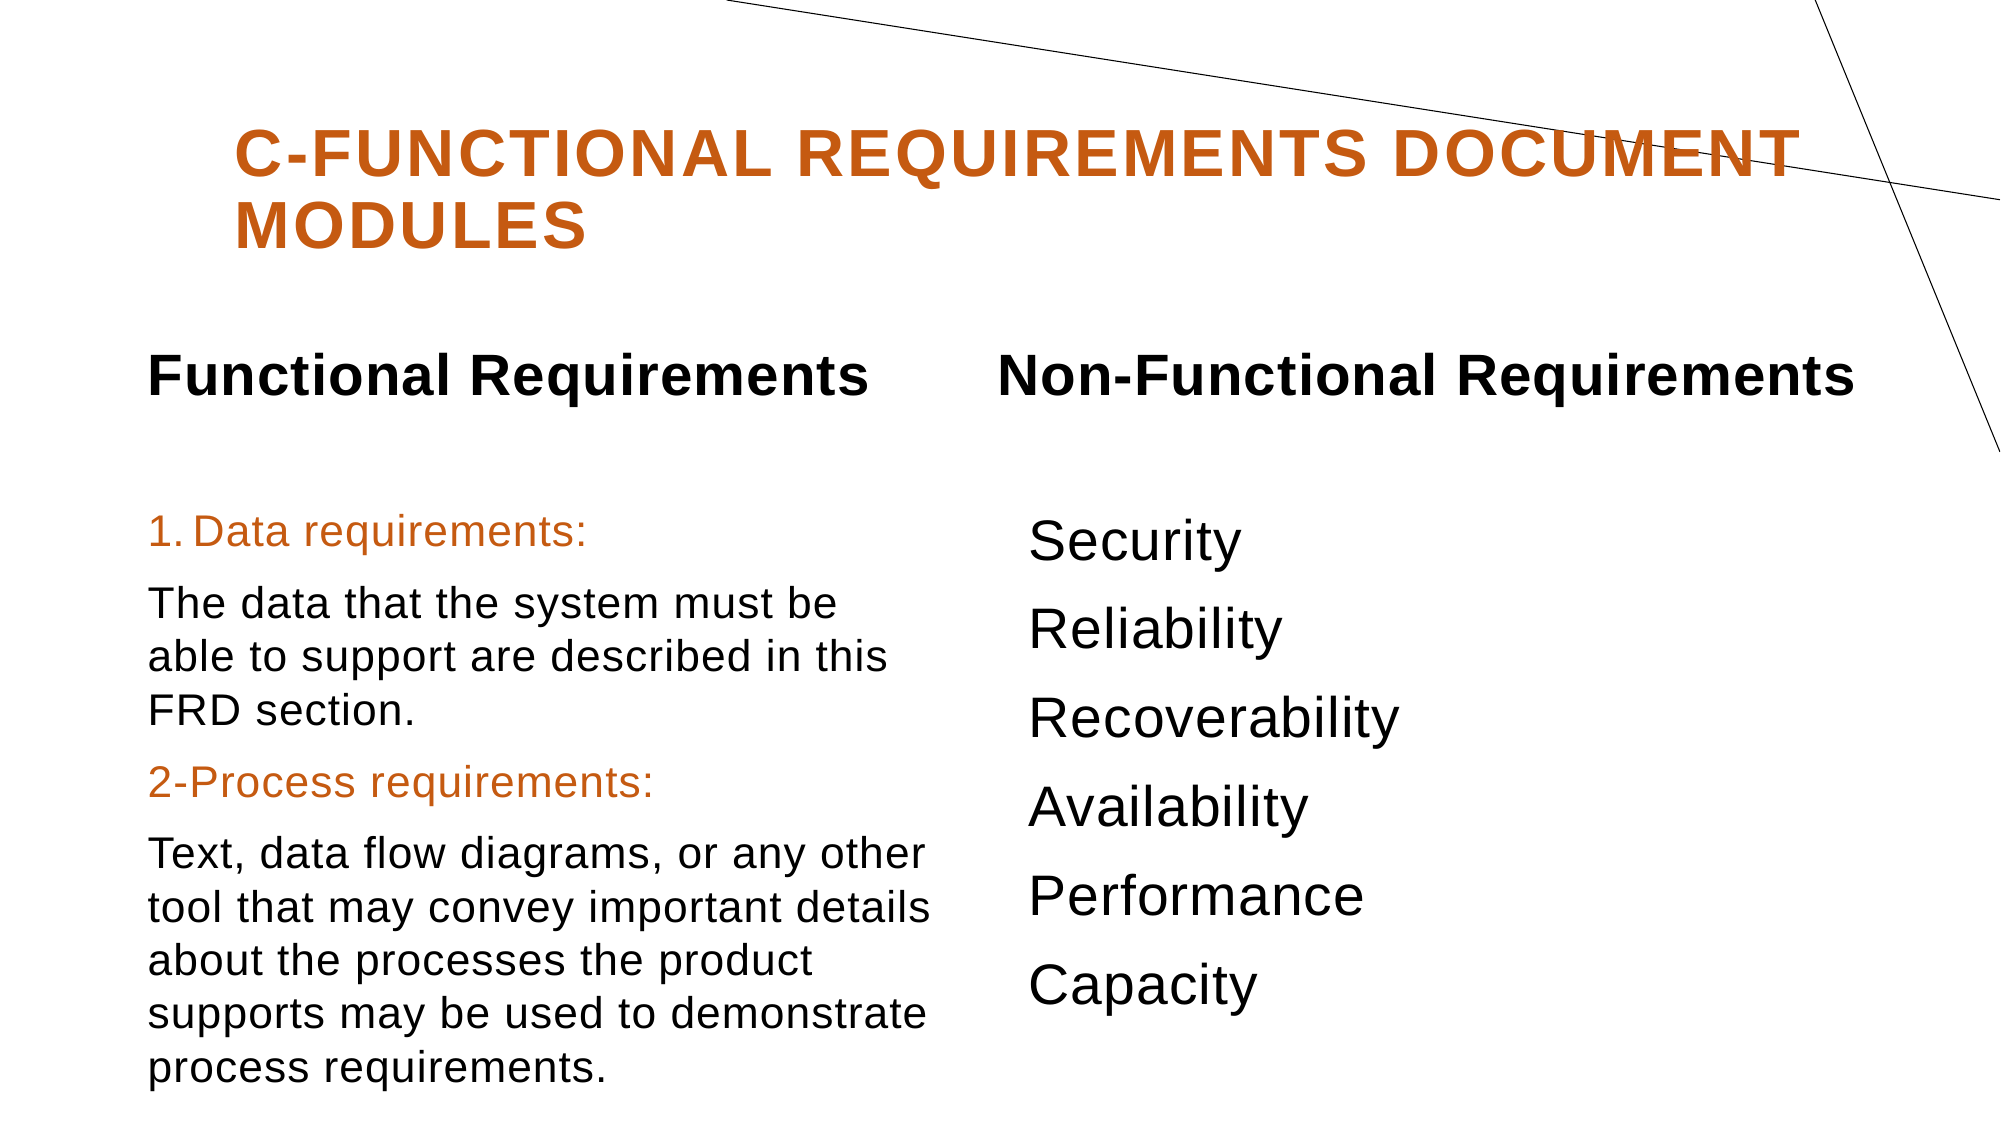

# C-Functional Requirements Document Modules
 Non-Functional Requirements
Functional Requirements
Data requirements:
The data that the system must be able to support are described in this FRD section.
2-Process requirements:
Text, data flow diagrams, or any other tool that may convey important details about the processes the product supports may be used to demonstrate process requirements.
Security
Reliability
Recoverability
Availability
Performance
Capacity